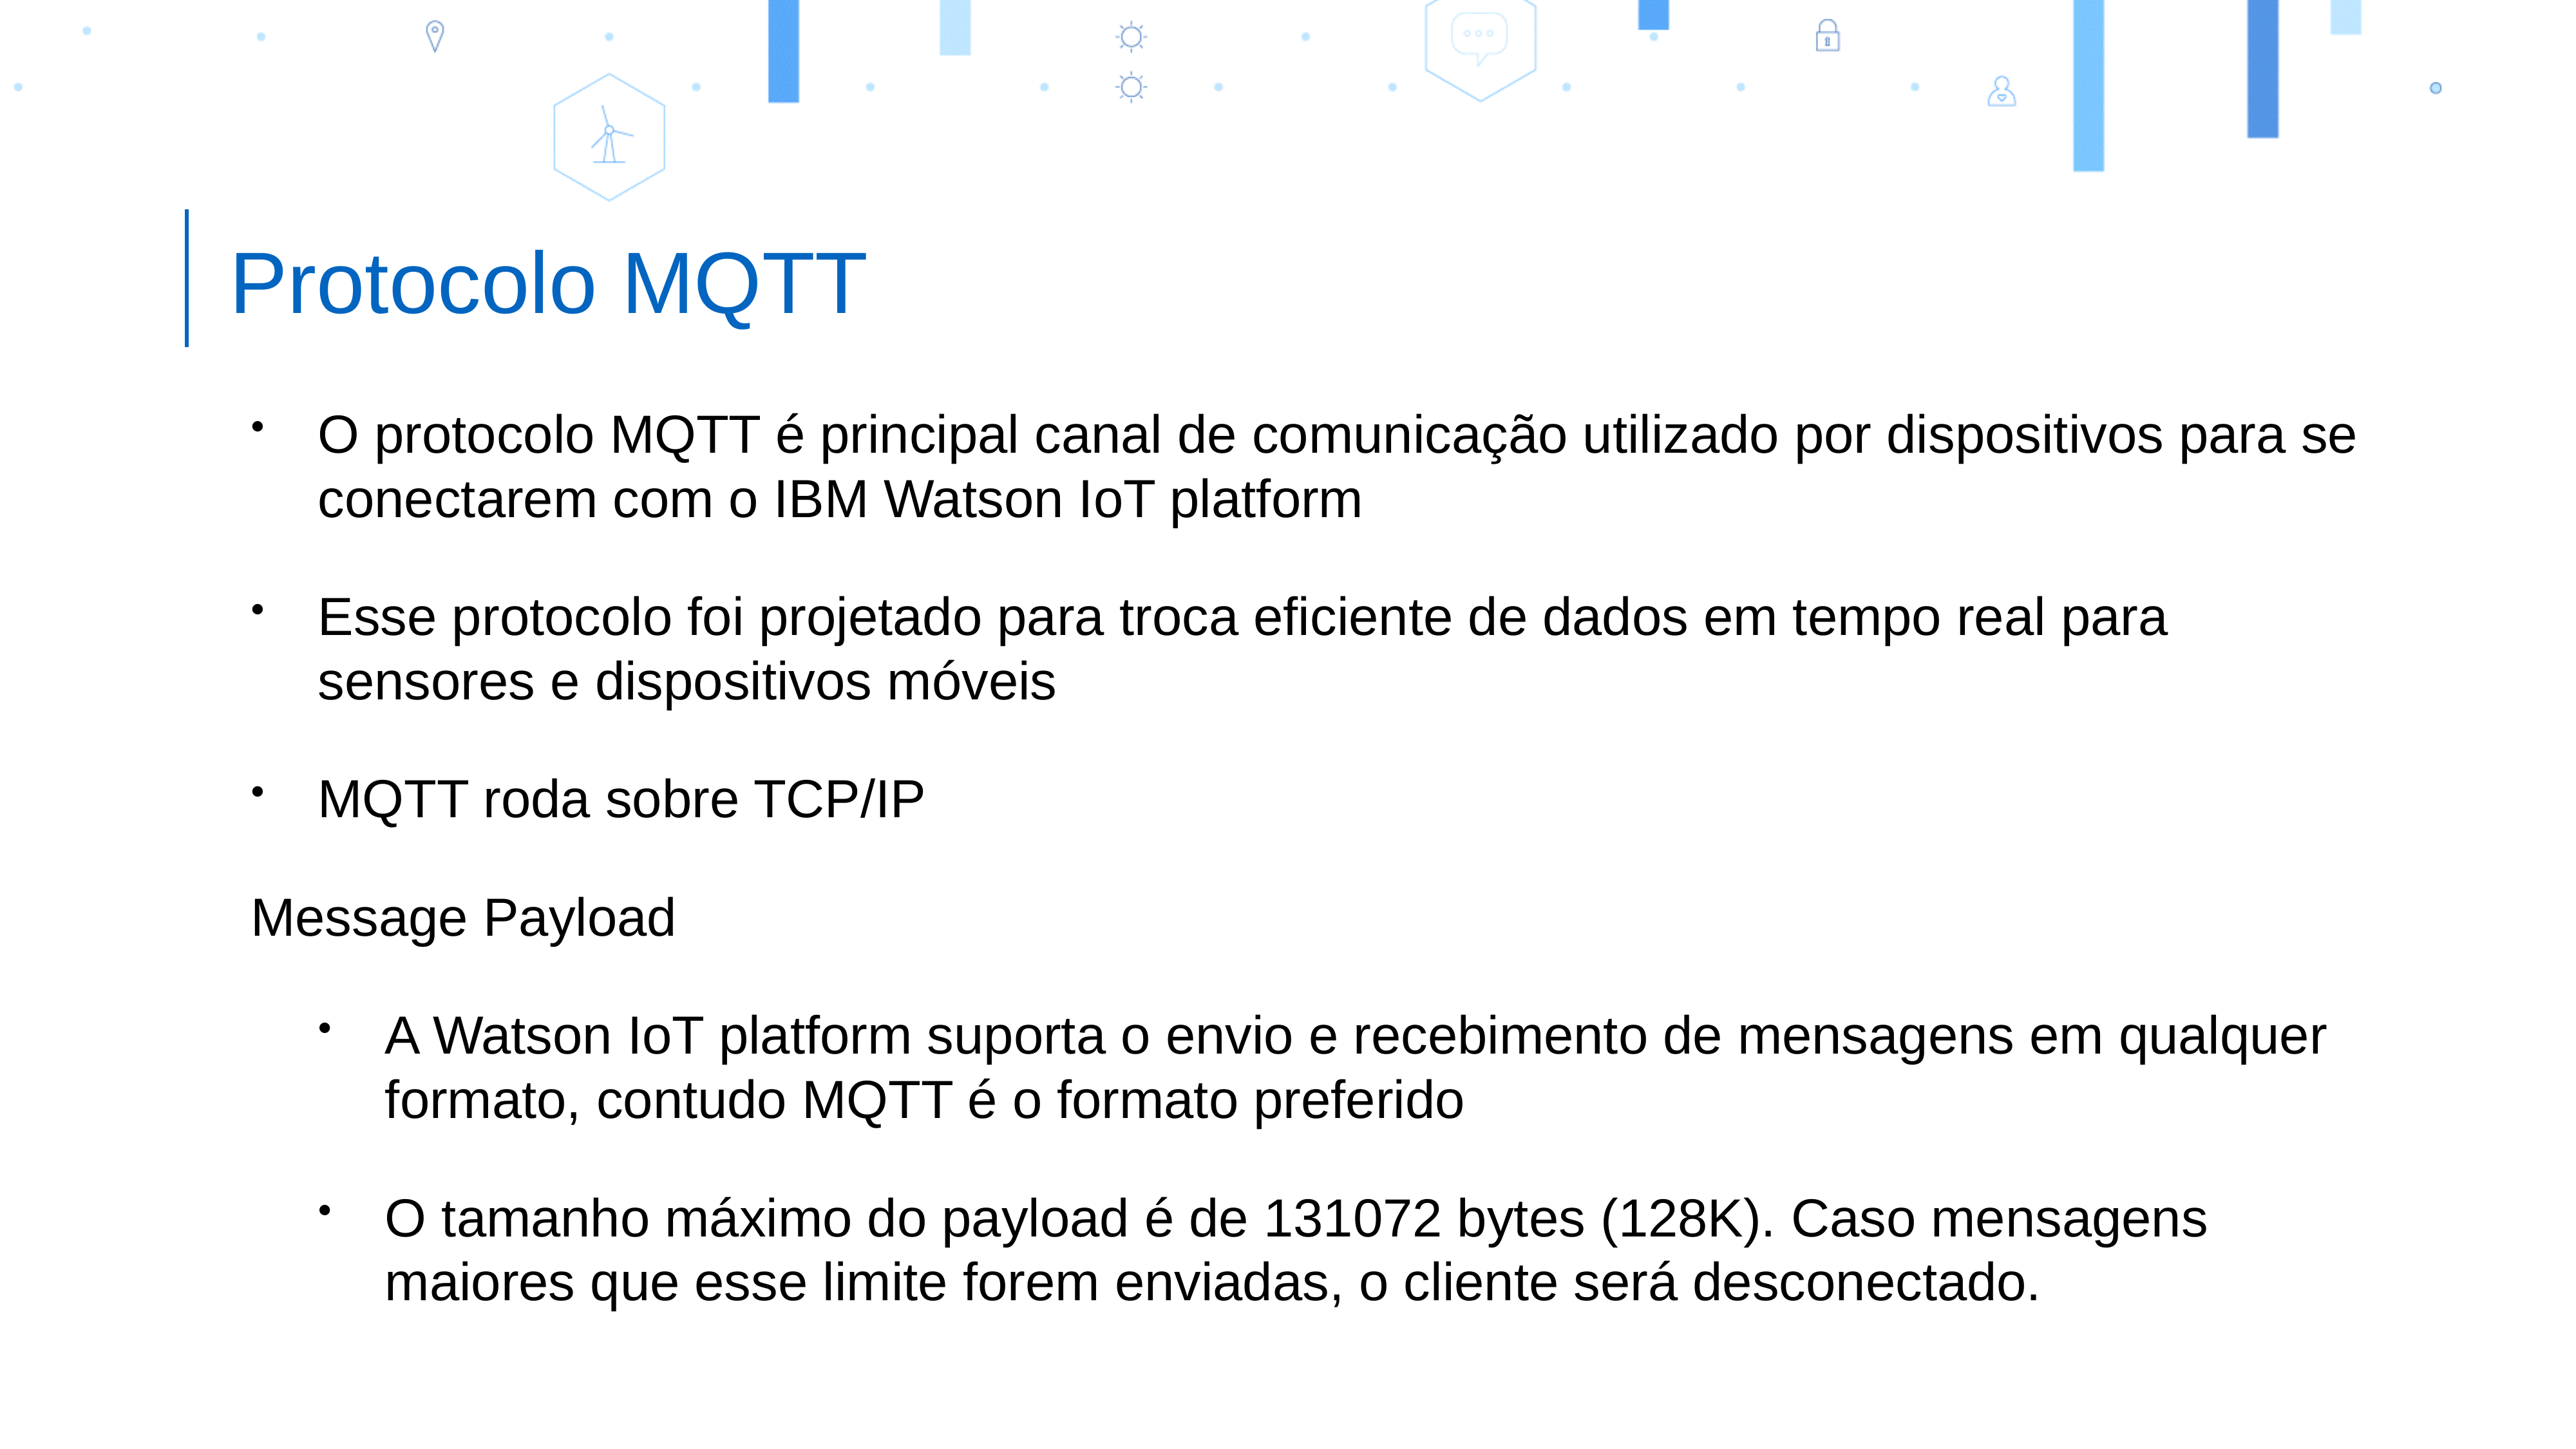

Protocolo MQTT
O protocolo MQTT é principal canal de comunicação utilizado por dispositivos para se conectarem com o IBM Watson IoT platform
Esse protocolo foi projetado para troca eficiente de dados em tempo real para sensores e dispositivos móveis
MQTT roda sobre TCP/IP
Message Payload
A Watson IoT platform suporta o envio e recebimento de mensagens em qualquer formato, contudo MQTT é o formato preferido
O tamanho máximo do payload é de 131072 bytes (128K). Caso mensagens maiores que esse limite forem enviadas, o cliente será desconectado.